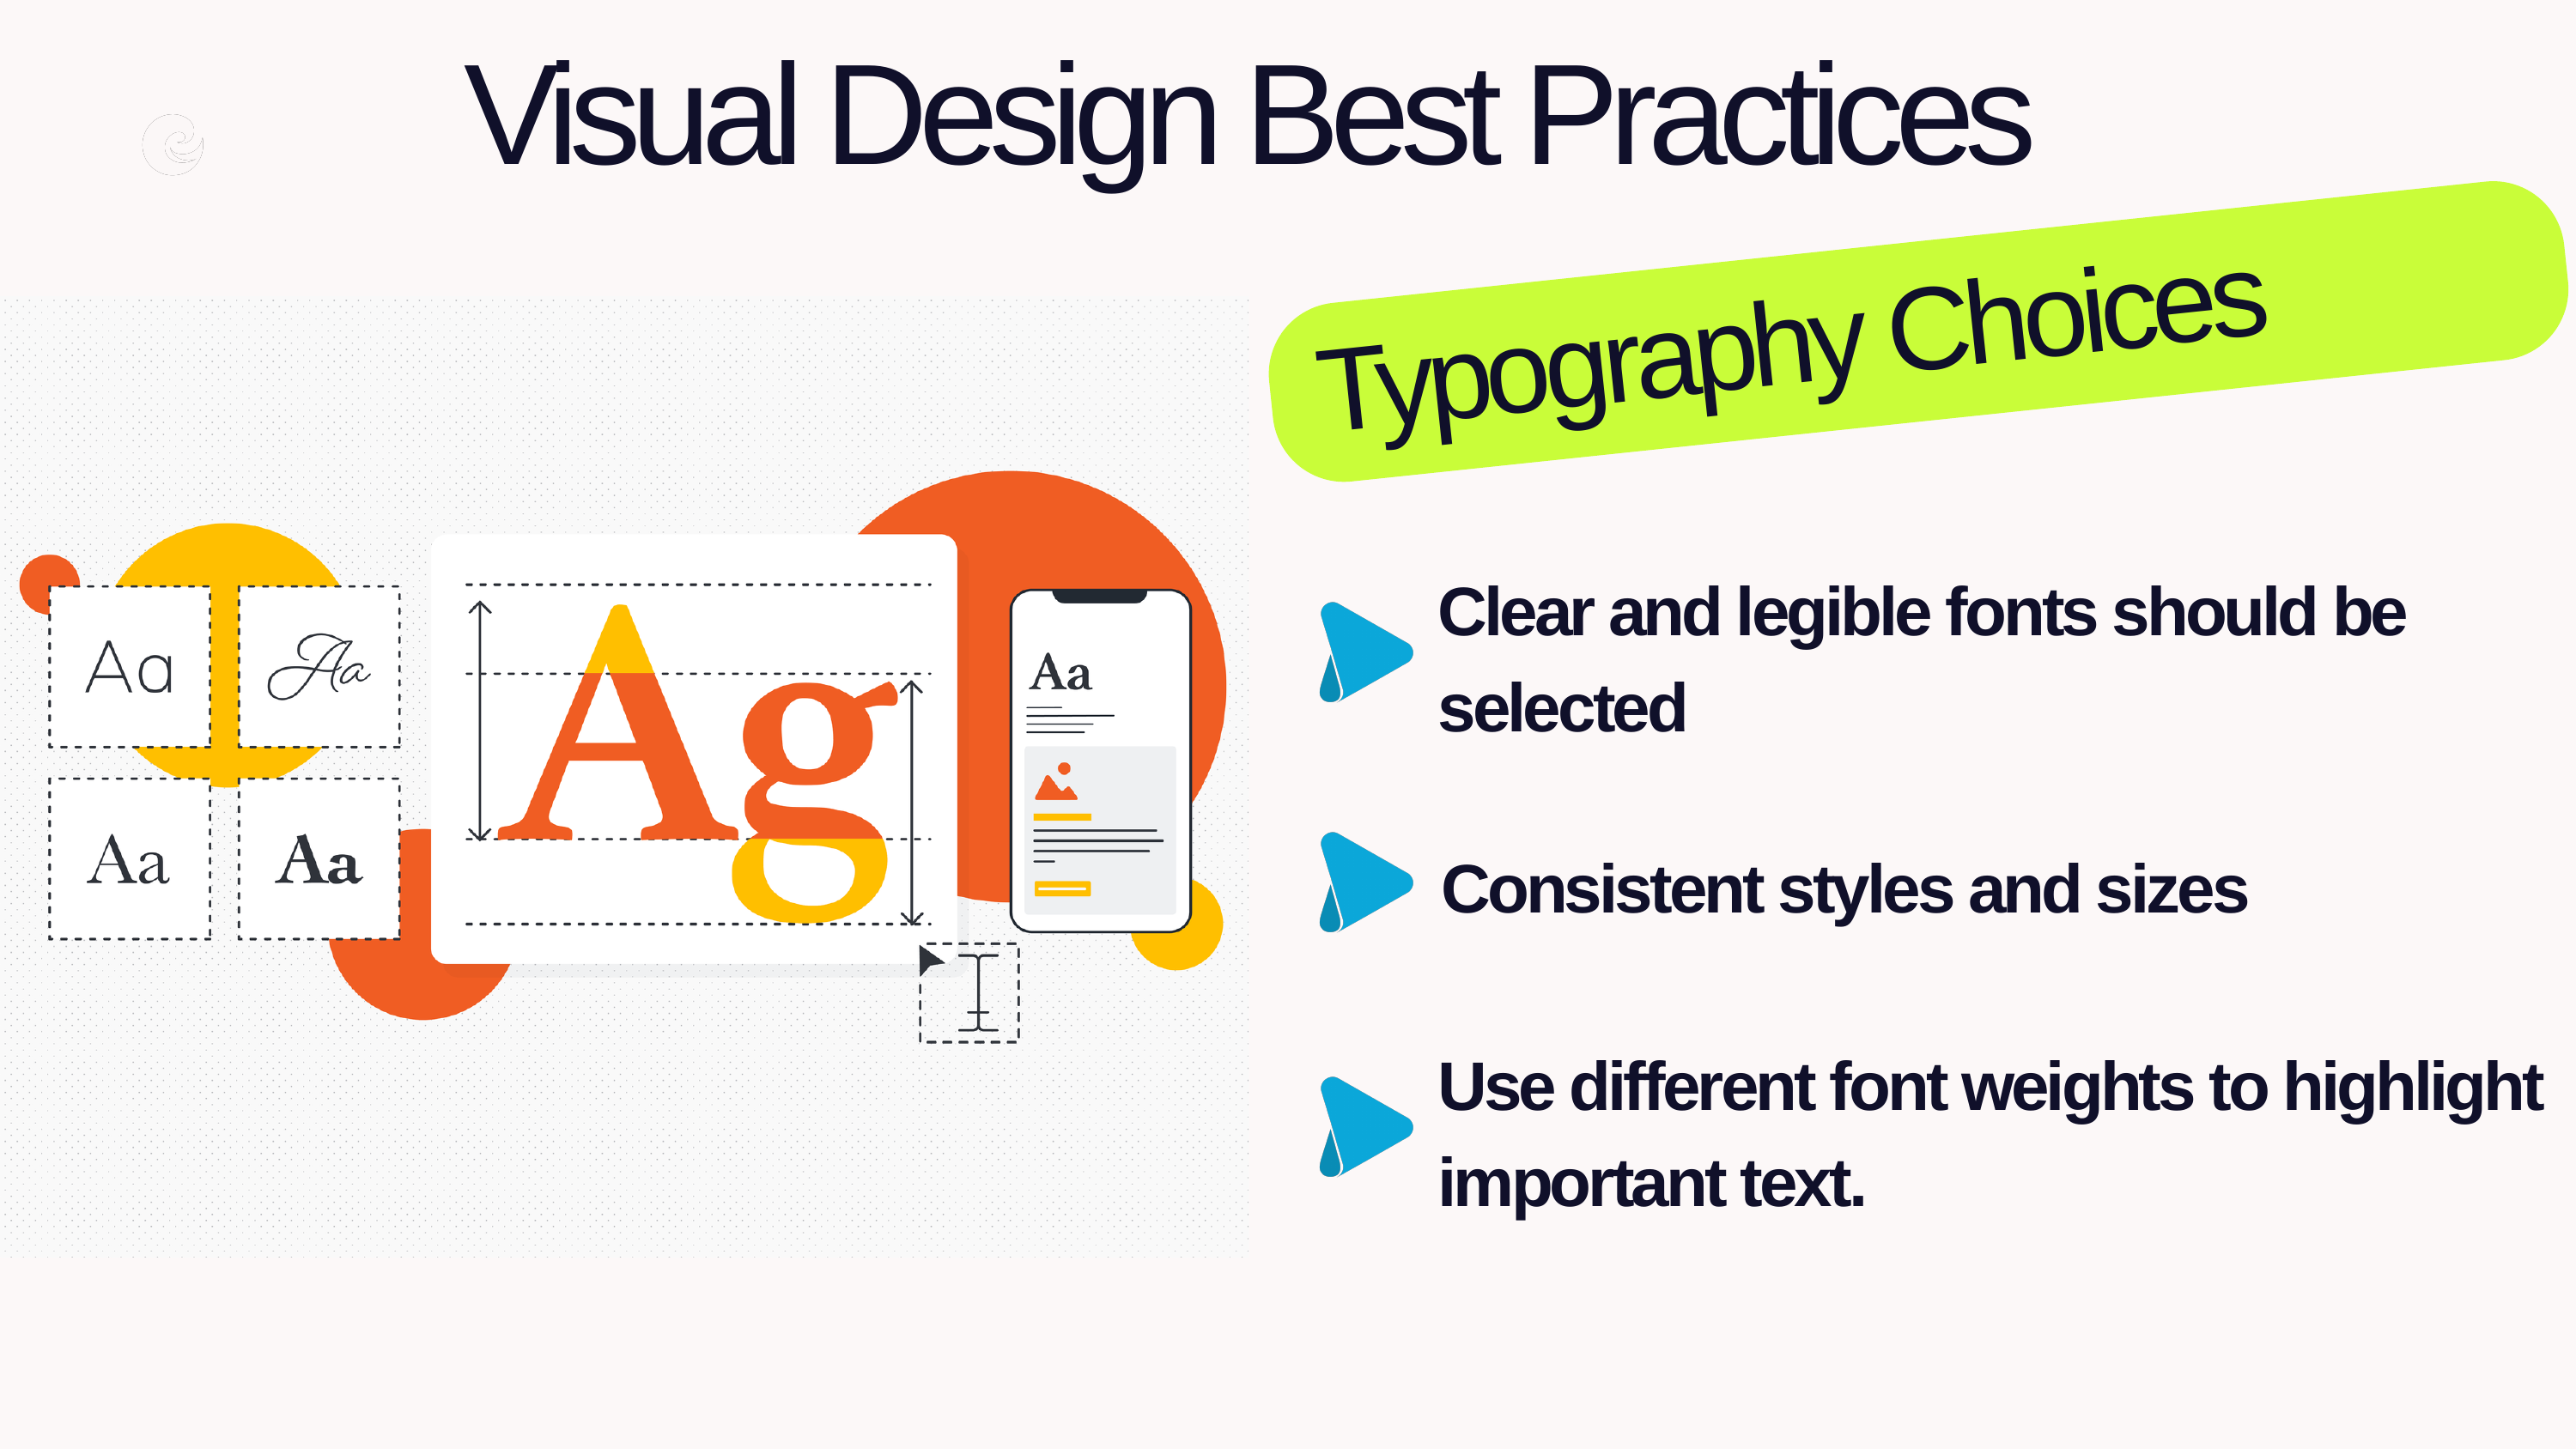

Visual Design Best Practices

Typography Choices

Clear and legible fonts should be selected

Consistent styles and sizes

Use different font weights to highlight important text.